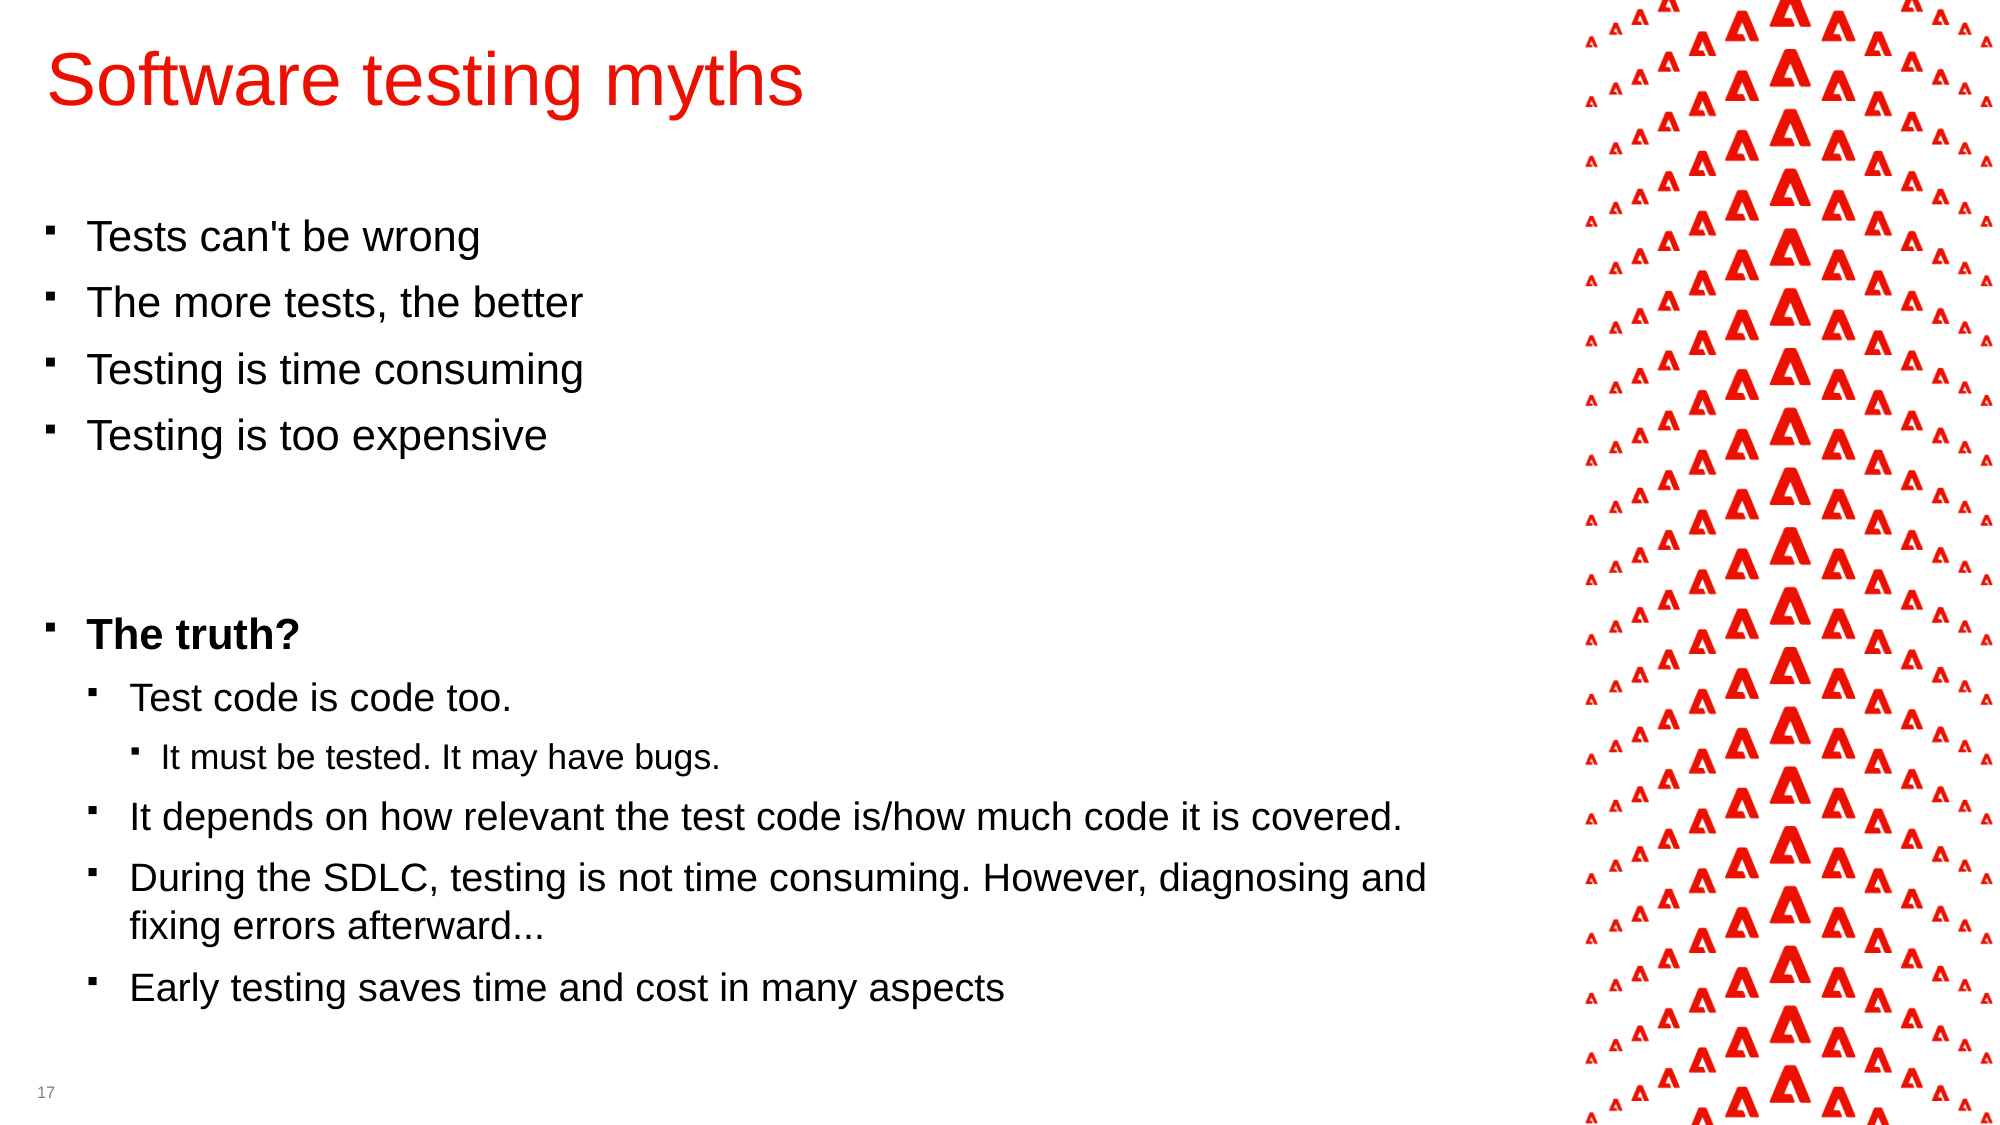

# Software testing myths

Tests can't be wrong
The more tests, the better
Testing is time consuming
Testing is too expensive

The truth?
Test code is code too.
It must be tested. It may have bugs.
It depends on how relevant the test code is/how much code it is covered.
During the SDLC, testing is not time consuming. However, diagnosing and fixing errors afterward...
Early testing saves time and cost in many aspects

17